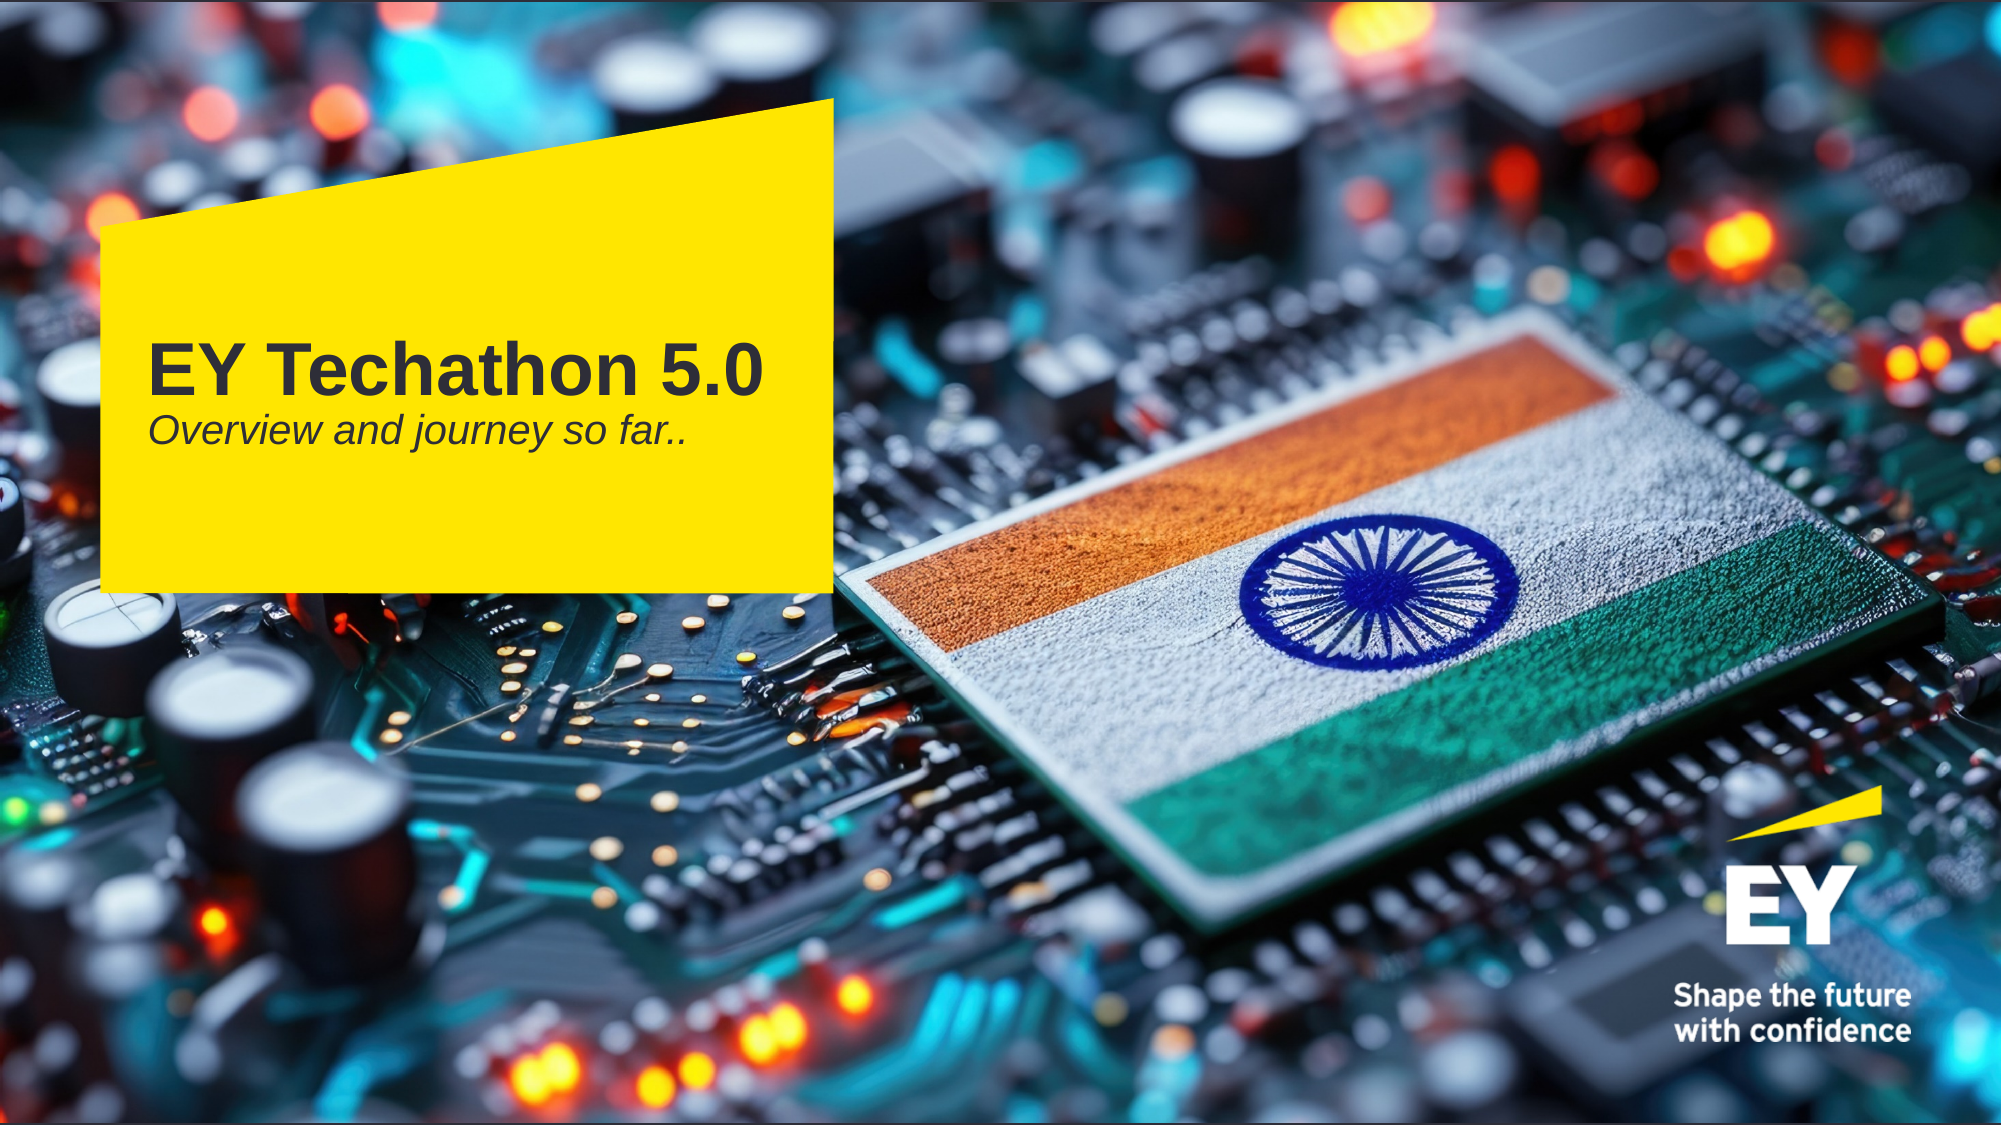

EY Techathon 5.0
Overview and journey so far..